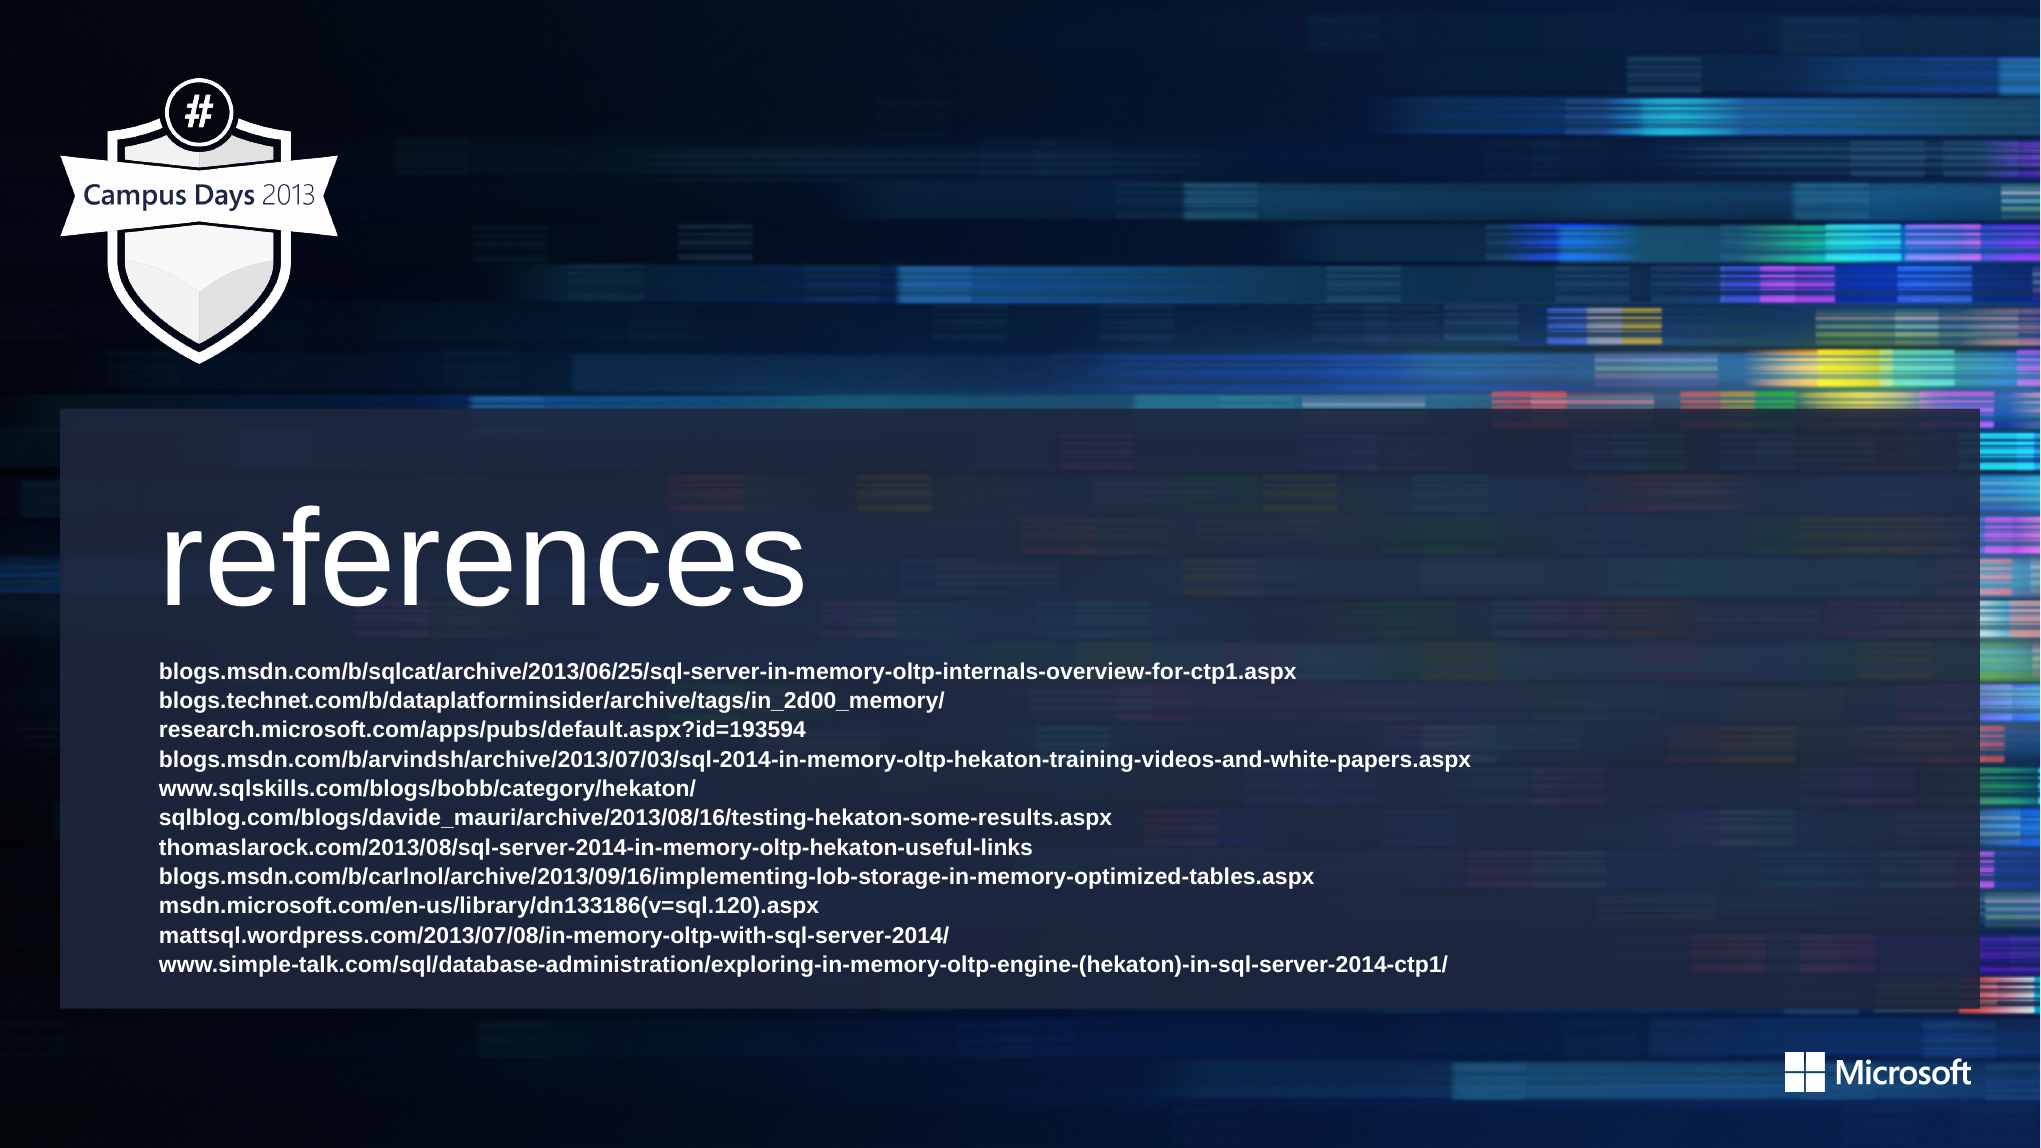

references
blogs.msdn.com/b/sqlcat/archive/2013/06/25/sql-server-in-memory-oltp-internals-overview-for-ctp1.aspx
blogs.technet.com/b/dataplatforminsider/archive/tags/in_2d00_memory/
research.microsoft.com/apps/pubs/default.aspx?id=193594
blogs.msdn.com/b/arvindsh/archive/2013/07/03/sql-2014-in-memory-oltp-hekaton-training-videos-and-white-papers.aspx
www.sqlskills.com/blogs/bobb/category/hekaton/
sqlblog.com/blogs/davide_mauri/archive/2013/08/16/testing-hekaton-some-results.aspx
thomaslarock.com/2013/08/sql-server-2014-in-memory-oltp-hekaton-useful-links
blogs.msdn.com/b/carlnol/archive/2013/09/16/implementing-lob-storage-in-memory-optimized-tables.aspx
msdn.microsoft.com/en-us/library/dn133186(v=sql.120).aspx
mattsql.wordpress.com/2013/07/08/in-memory-oltp-with-sql-server-2014/
www.simple-talk.com/sql/database-administration/exploring-in-memory-oltp-engine-(hekaton)-in-sql-server-2014-ctp1/